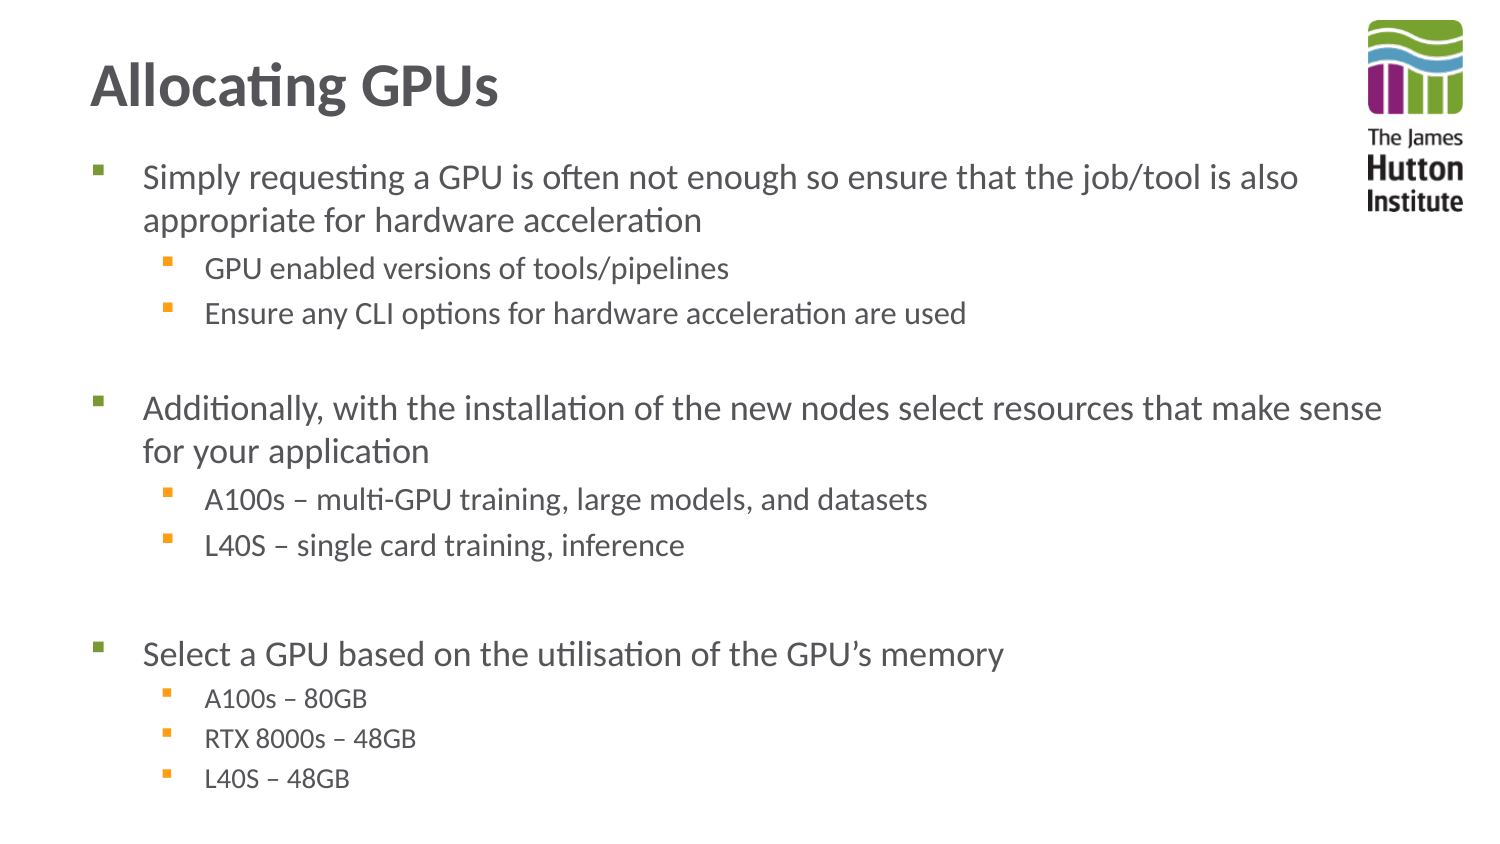

# Allocating GPUs
Simply requesting a GPU is often not enough so ensure that the job/tool is also appropriate for hardware acceleration
GPU enabled versions of tools/pipelines
Ensure any CLI options for hardware acceleration are used

Additionally, with the installation of the new nodes select resources that make sense for your application
A100s – multi-GPU training, large models, and datasets
L40S – single card training, inference

Select a GPU based on the utilisation of the GPU’s memory
A100s – 80GB
RTX 8000s – 48GB
L40S – 48GB